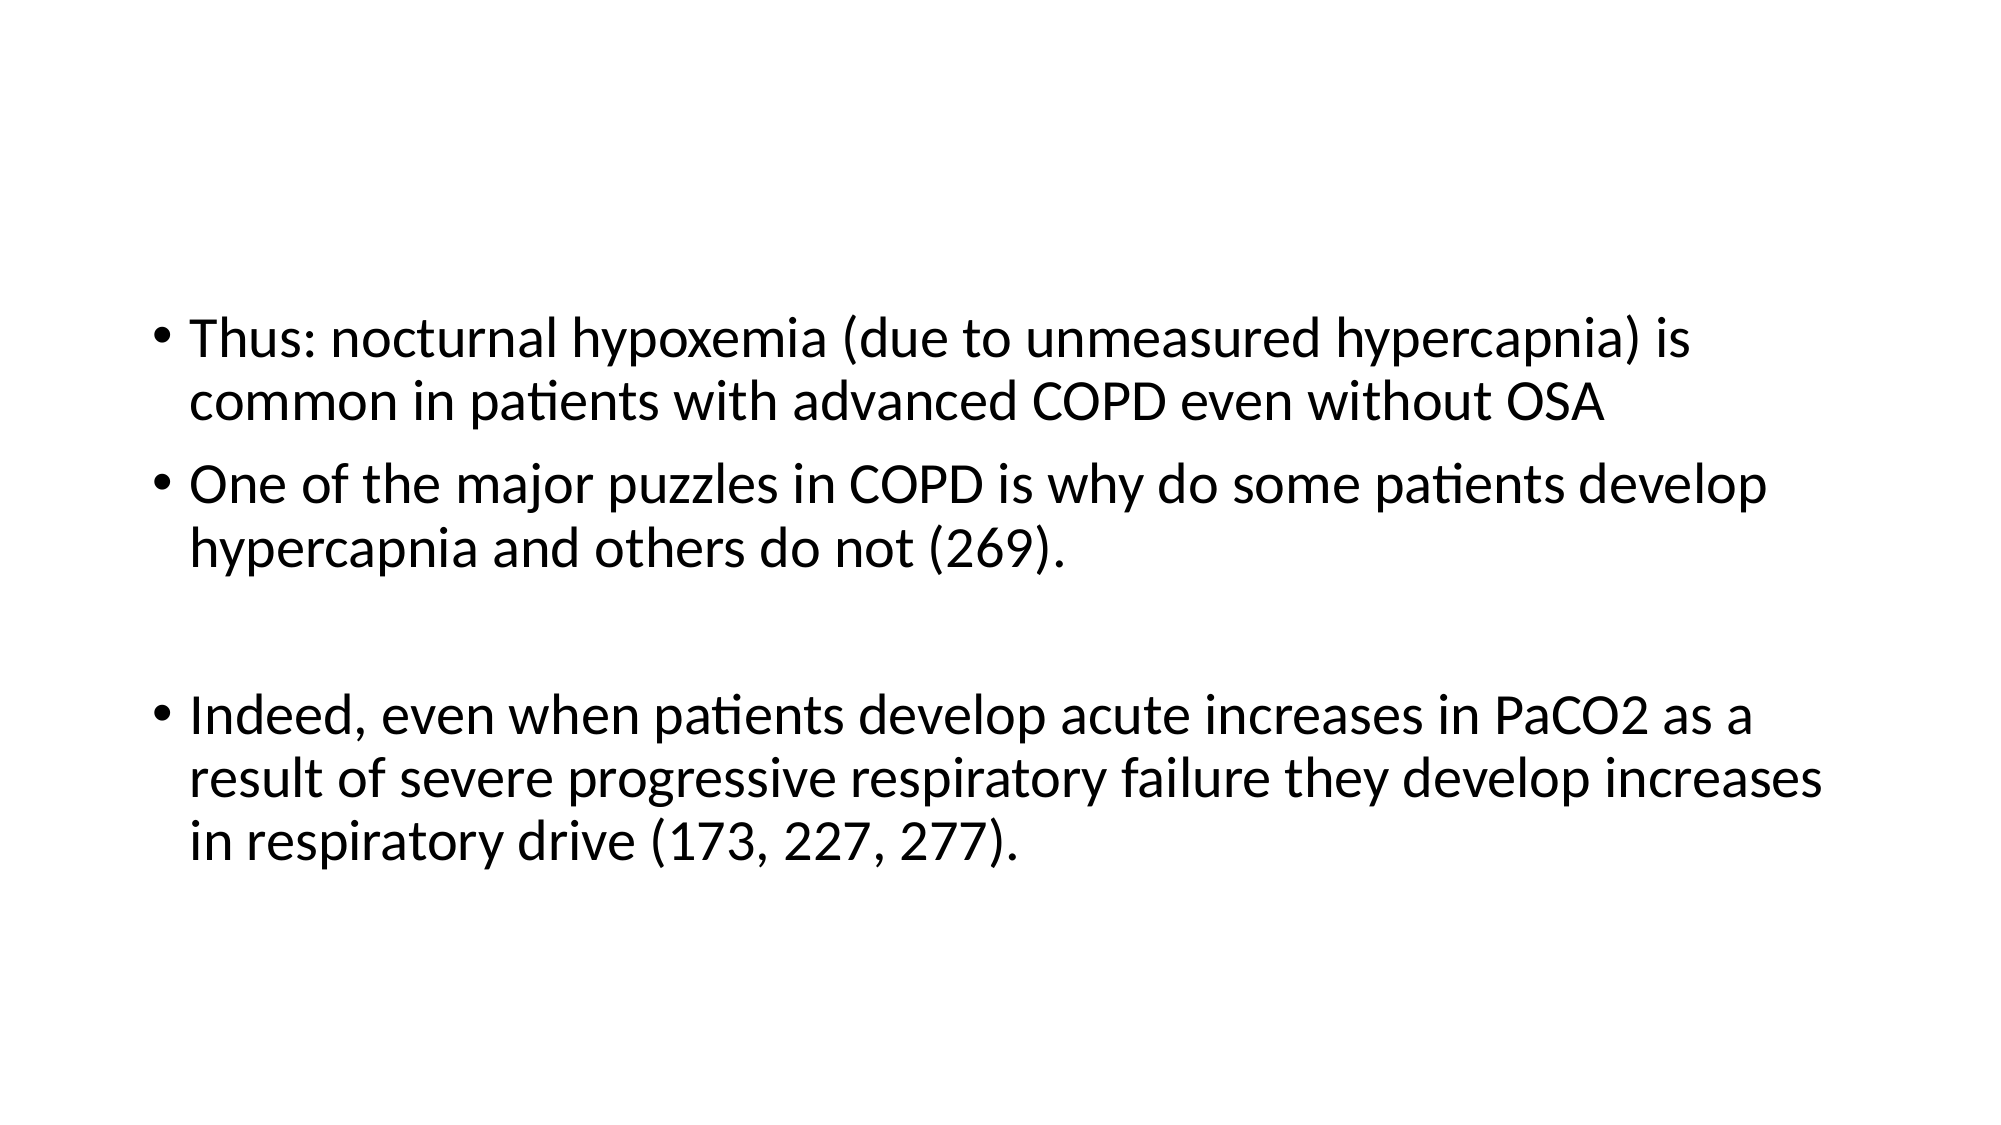

#
Thus: nocturnal hypoxemia (due to unmeasured hypercapnia) is common in patients with advanced COPD even without OSA
One of the major puzzles in COPD is why do some patients develop hypercapnia and others do not (269).

Indeed, even when patients develop acute increases in PaCO2 as a result of severe progressive respiratory failure they develop increases in respiratory drive (173, 227, 277).